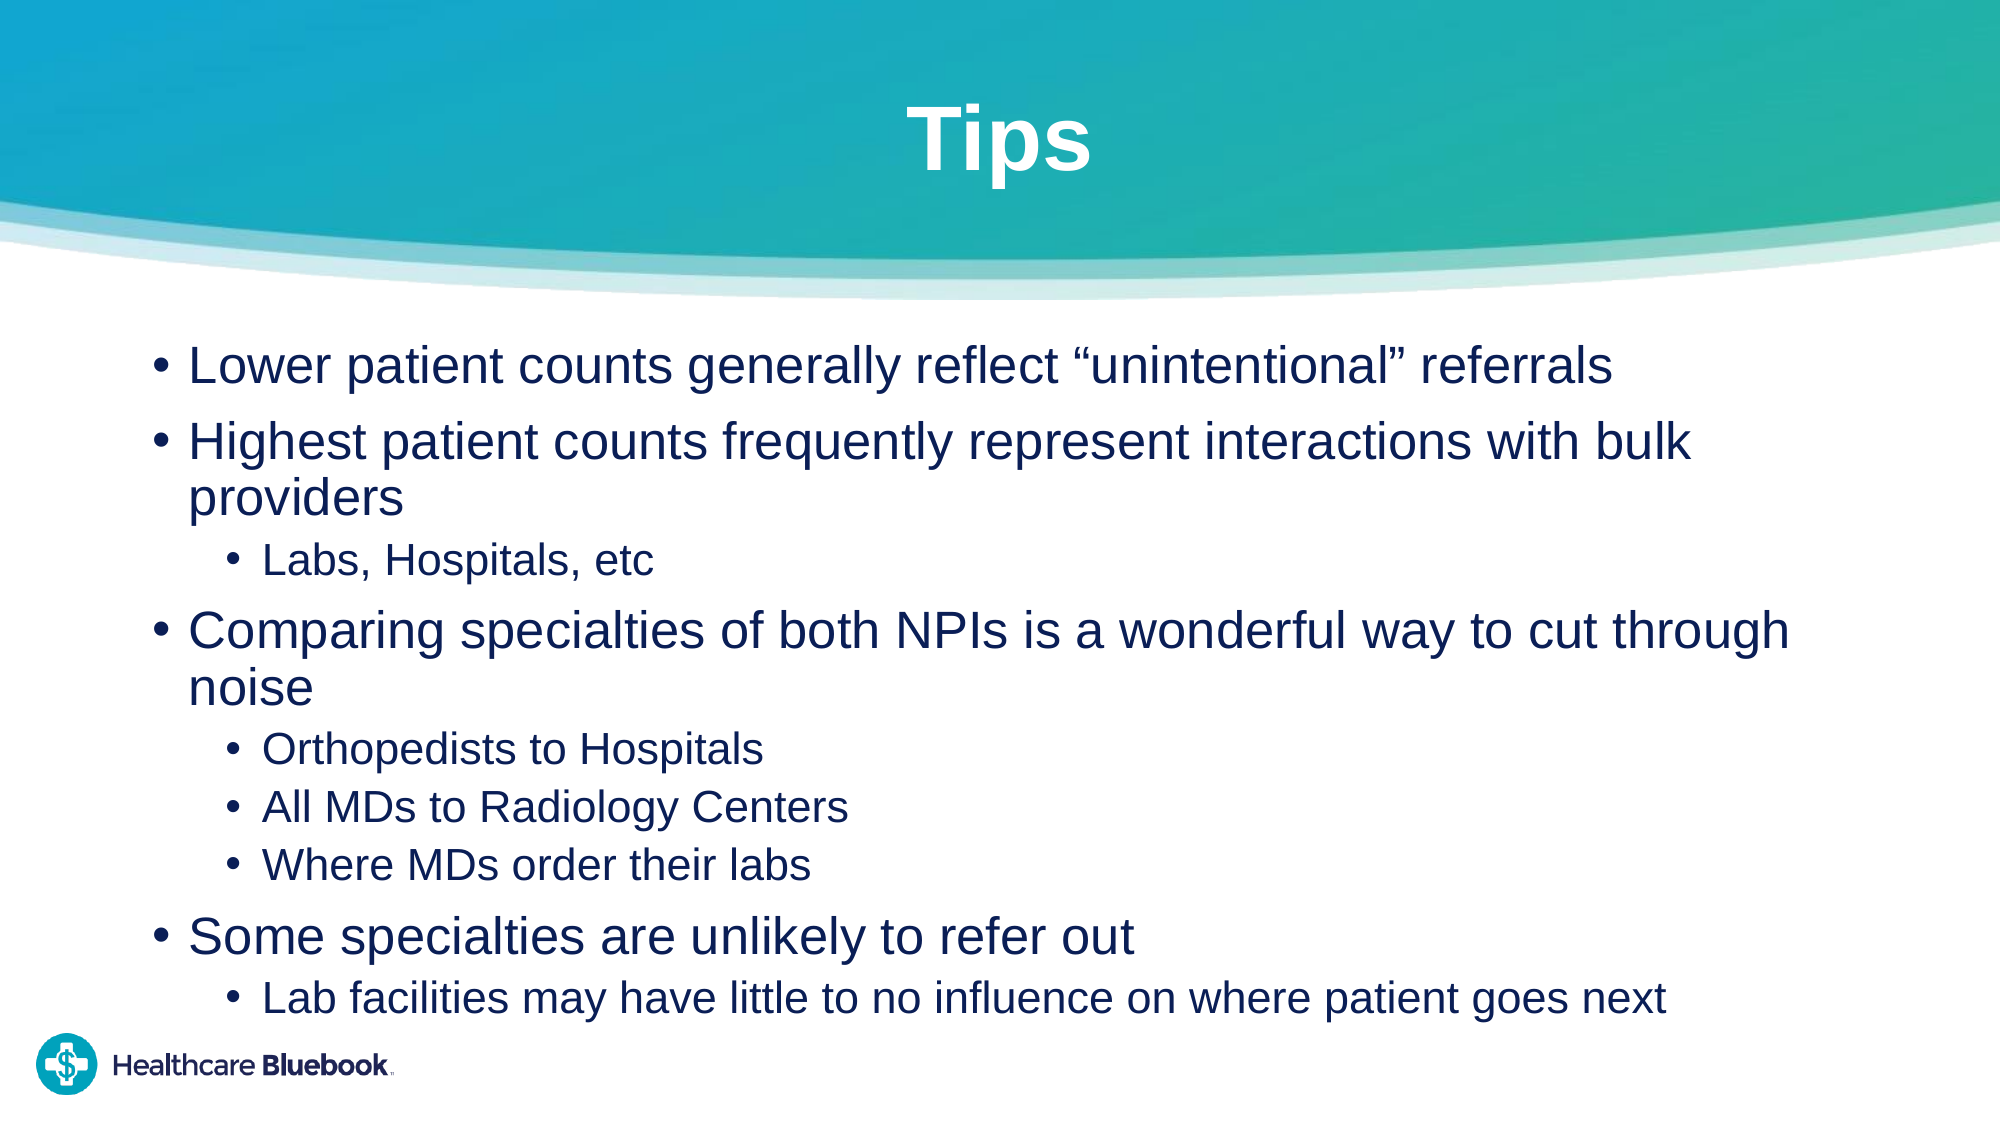

# Tips
Lower patient counts generally reflect “unintentional” referrals
Highest patient counts frequently represent interactions with bulk providers
Labs, Hospitals, etc
Comparing specialties of both NPIs is a wonderful way to cut through noise
Orthopedists to Hospitals
All MDs to Radiology Centers
Where MDs order their labs
Some specialties are unlikely to refer out
Lab facilities may have little to no influence on where patient goes next